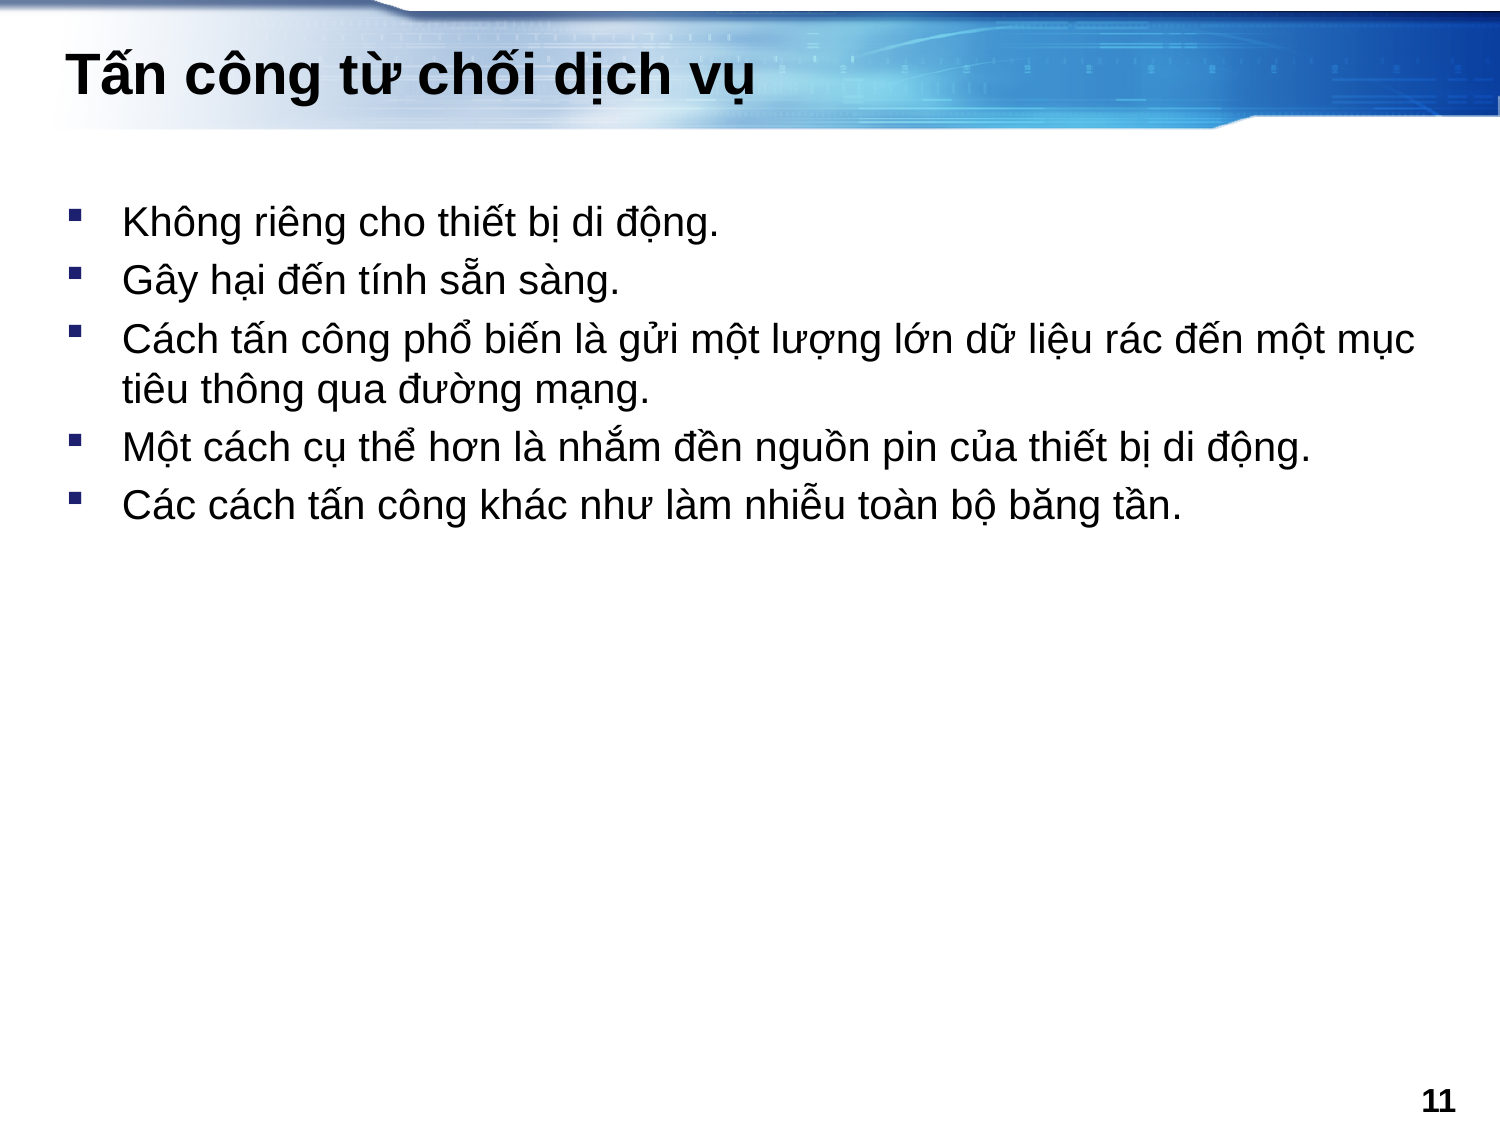

# Tấn công từ chối dịch vụ
Không riêng cho thiết bị di động.
Gây hại đến tính sẵn sàng.
Cách tấn công phổ biến là gửi một lượng lớn dữ liệu rác đến một mục tiêu thông qua đường mạng.
Một cách cụ thể hơn là nhắm đền nguồn pin của thiết bị di động.
Các cách tấn công khác như làm nhiễu toàn bộ băng tần.
11